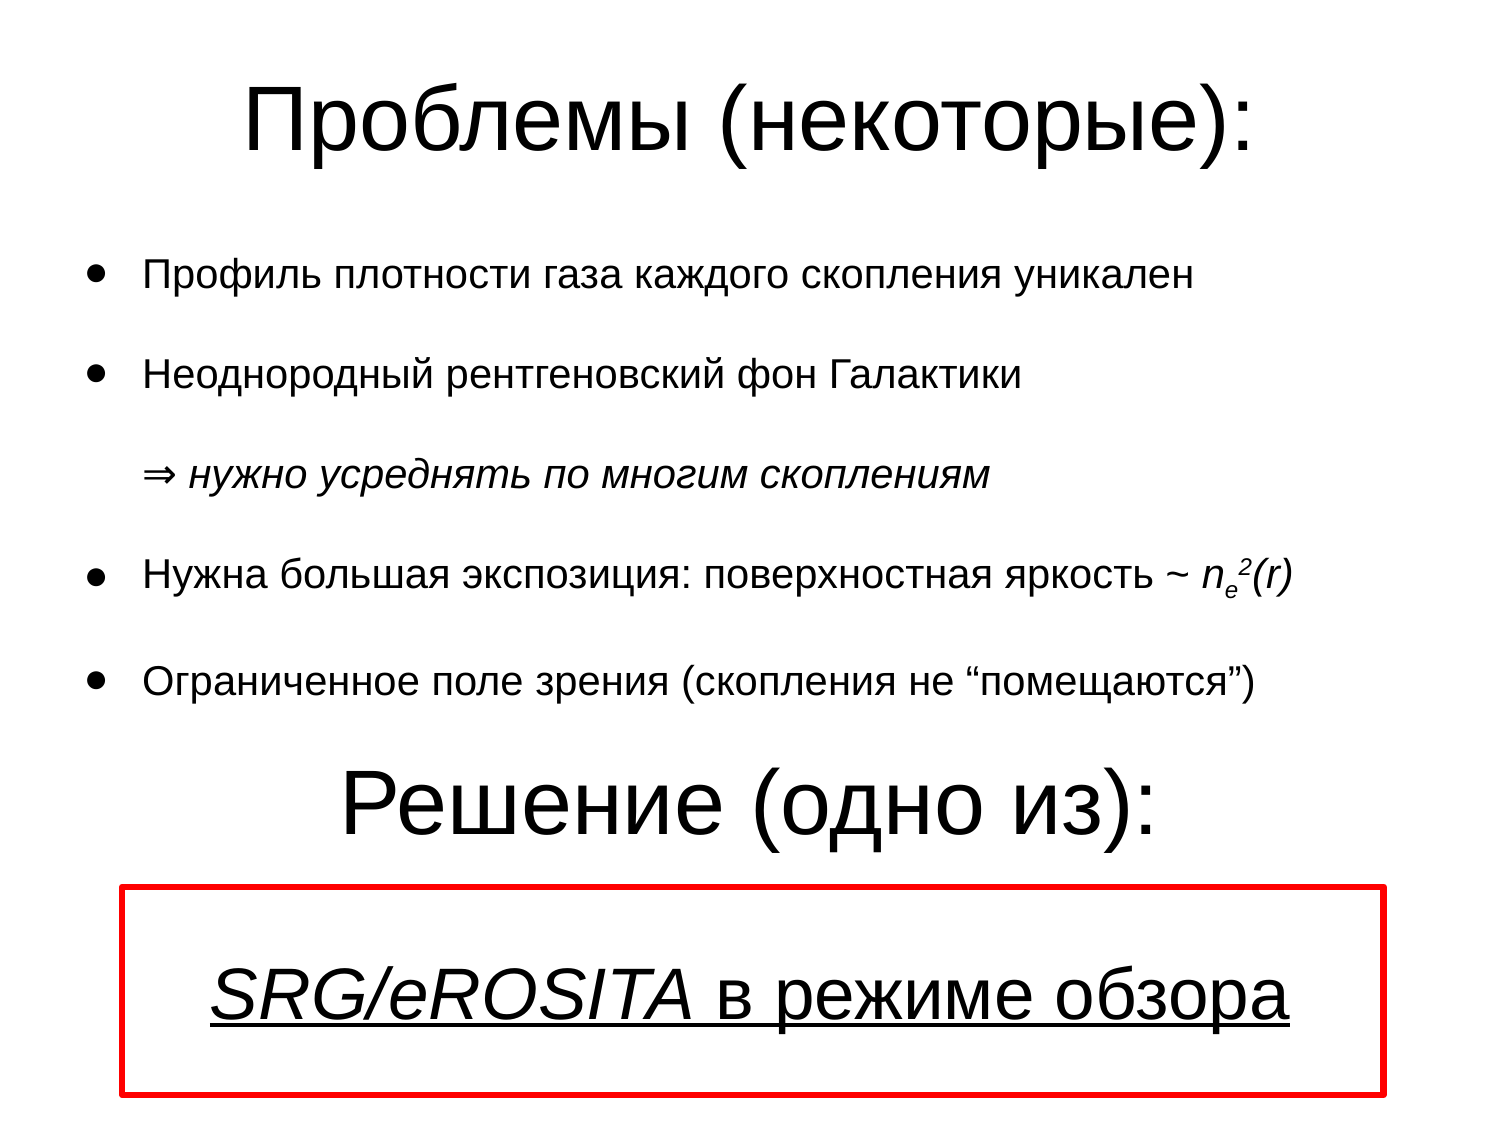

# Проблемы (некоторые):
Профиль плотности газа каждого скопления уникален

Неоднородный рентгеновский фон Галактики

⇒ нужно усреднять по многим скоплениям

Нужна большая экспозиция: поверхностная яркость ~ ne2(r)

Ограниченное поле зрения (скопления не “помещаются”)
Решение (одно из):

SRG/eROSITA в режиме обзора